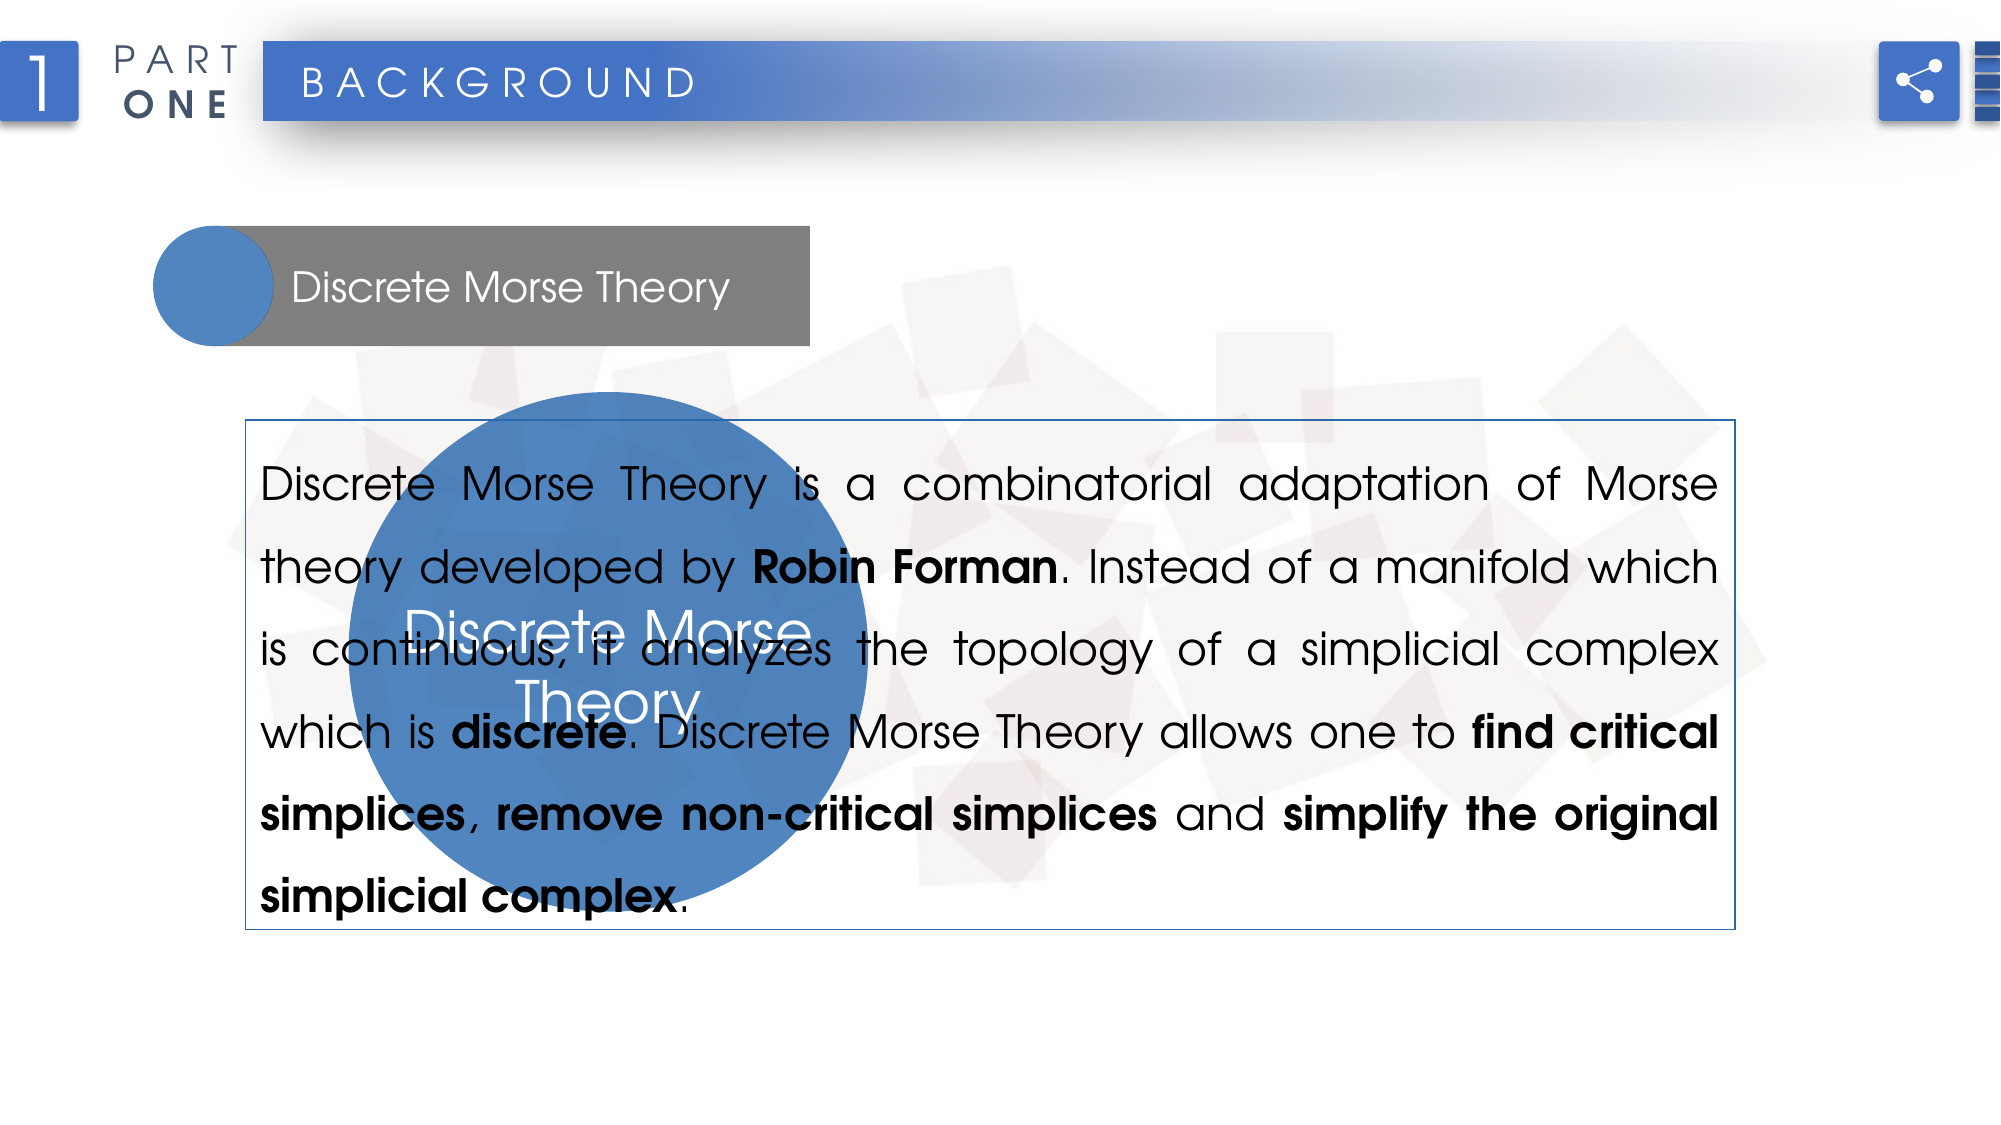

PART
ONE
1

 BACKGROUND

Discrete Morse Theory

Discrete Morse Theory
Discrete Morse Theory is a combinatorial adaptation of Morse theory developed by Robin Forman. Instead of a manifold which is continuous, it analyzes the topology of a simplicial complex which is discrete. Discrete Morse Theory allows one to find critical simplices, remove non-critical simplices and simplify the original simplicial complex.